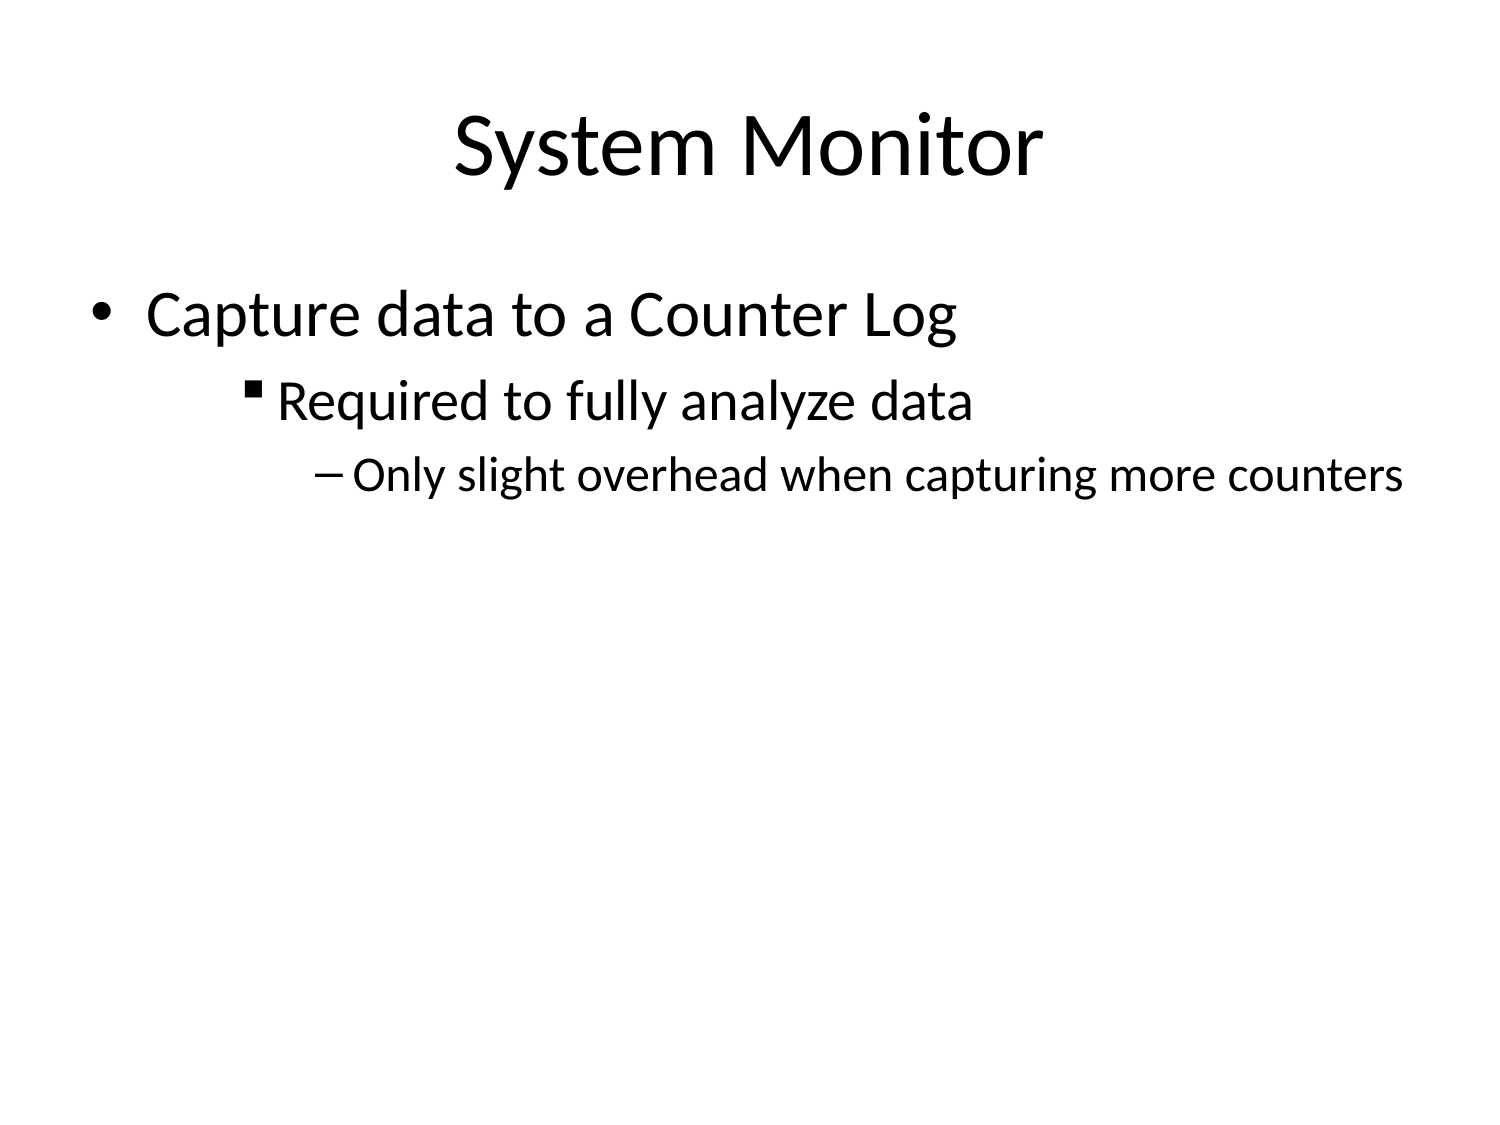

# System Monitor
Capture data to a Counter Log
Required to fully analyze data
Only slight overhead when capturing more counters